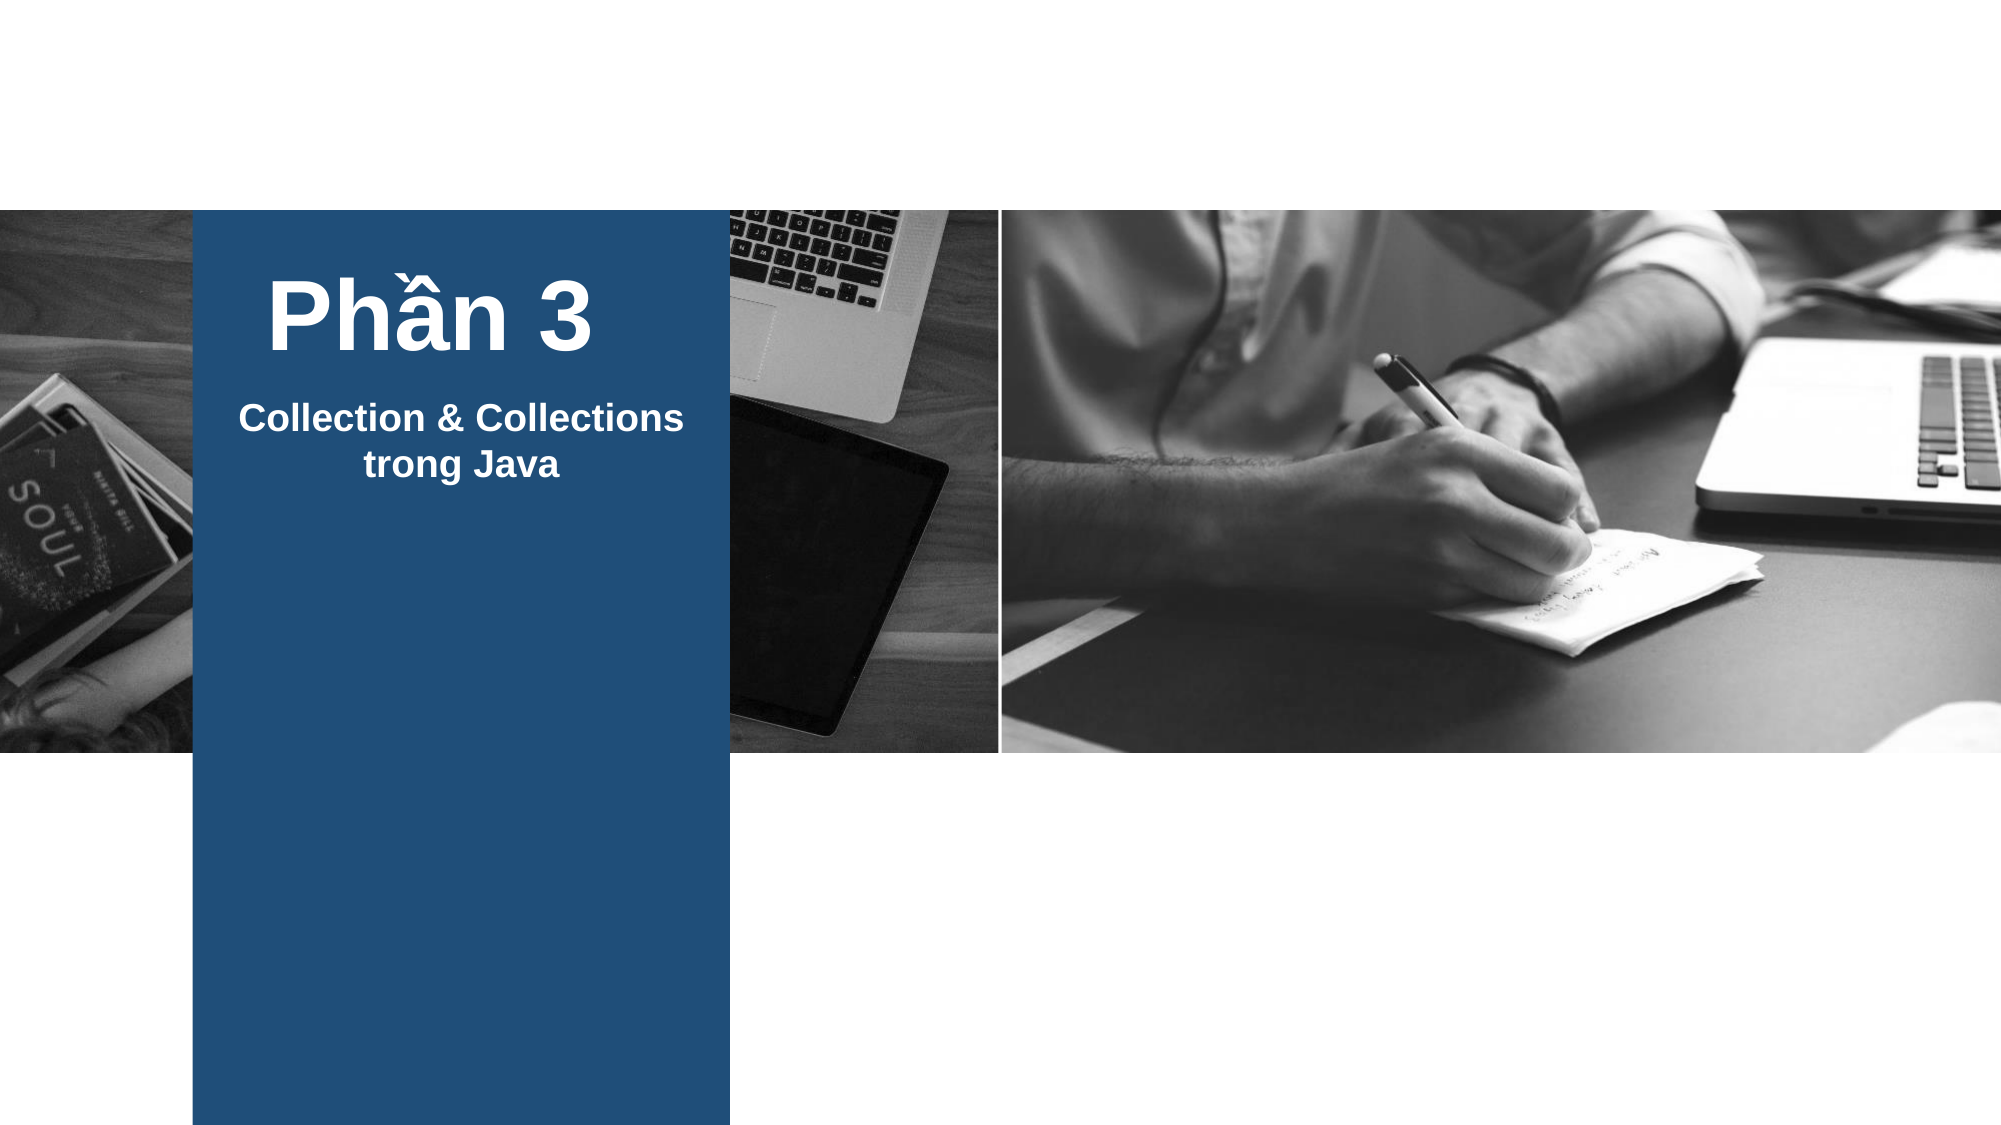

Phần 3
Collection & Collections trong Java